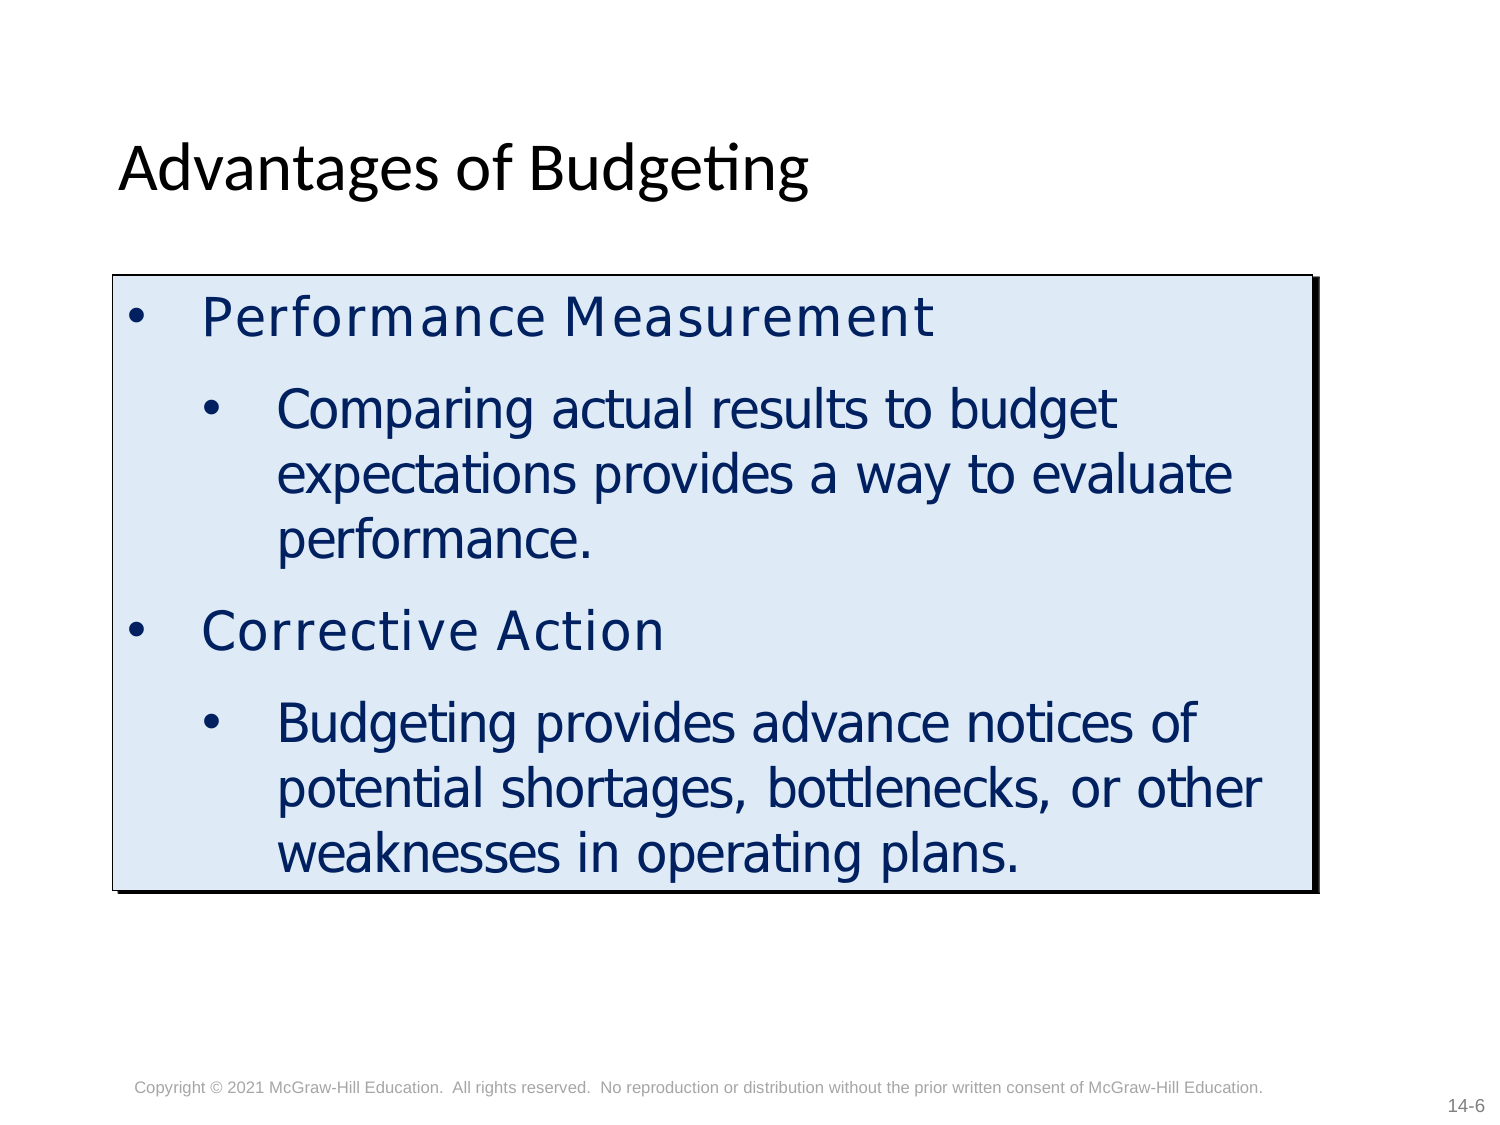

# Advantages of Budgeting
Performance Measurement
Comparing actual results to budget expectations provides a way to evaluate performance.
Corrective Action
Budgeting provides advance notices of potential shortages, bottlenecks, or other weaknesses in operating plans.